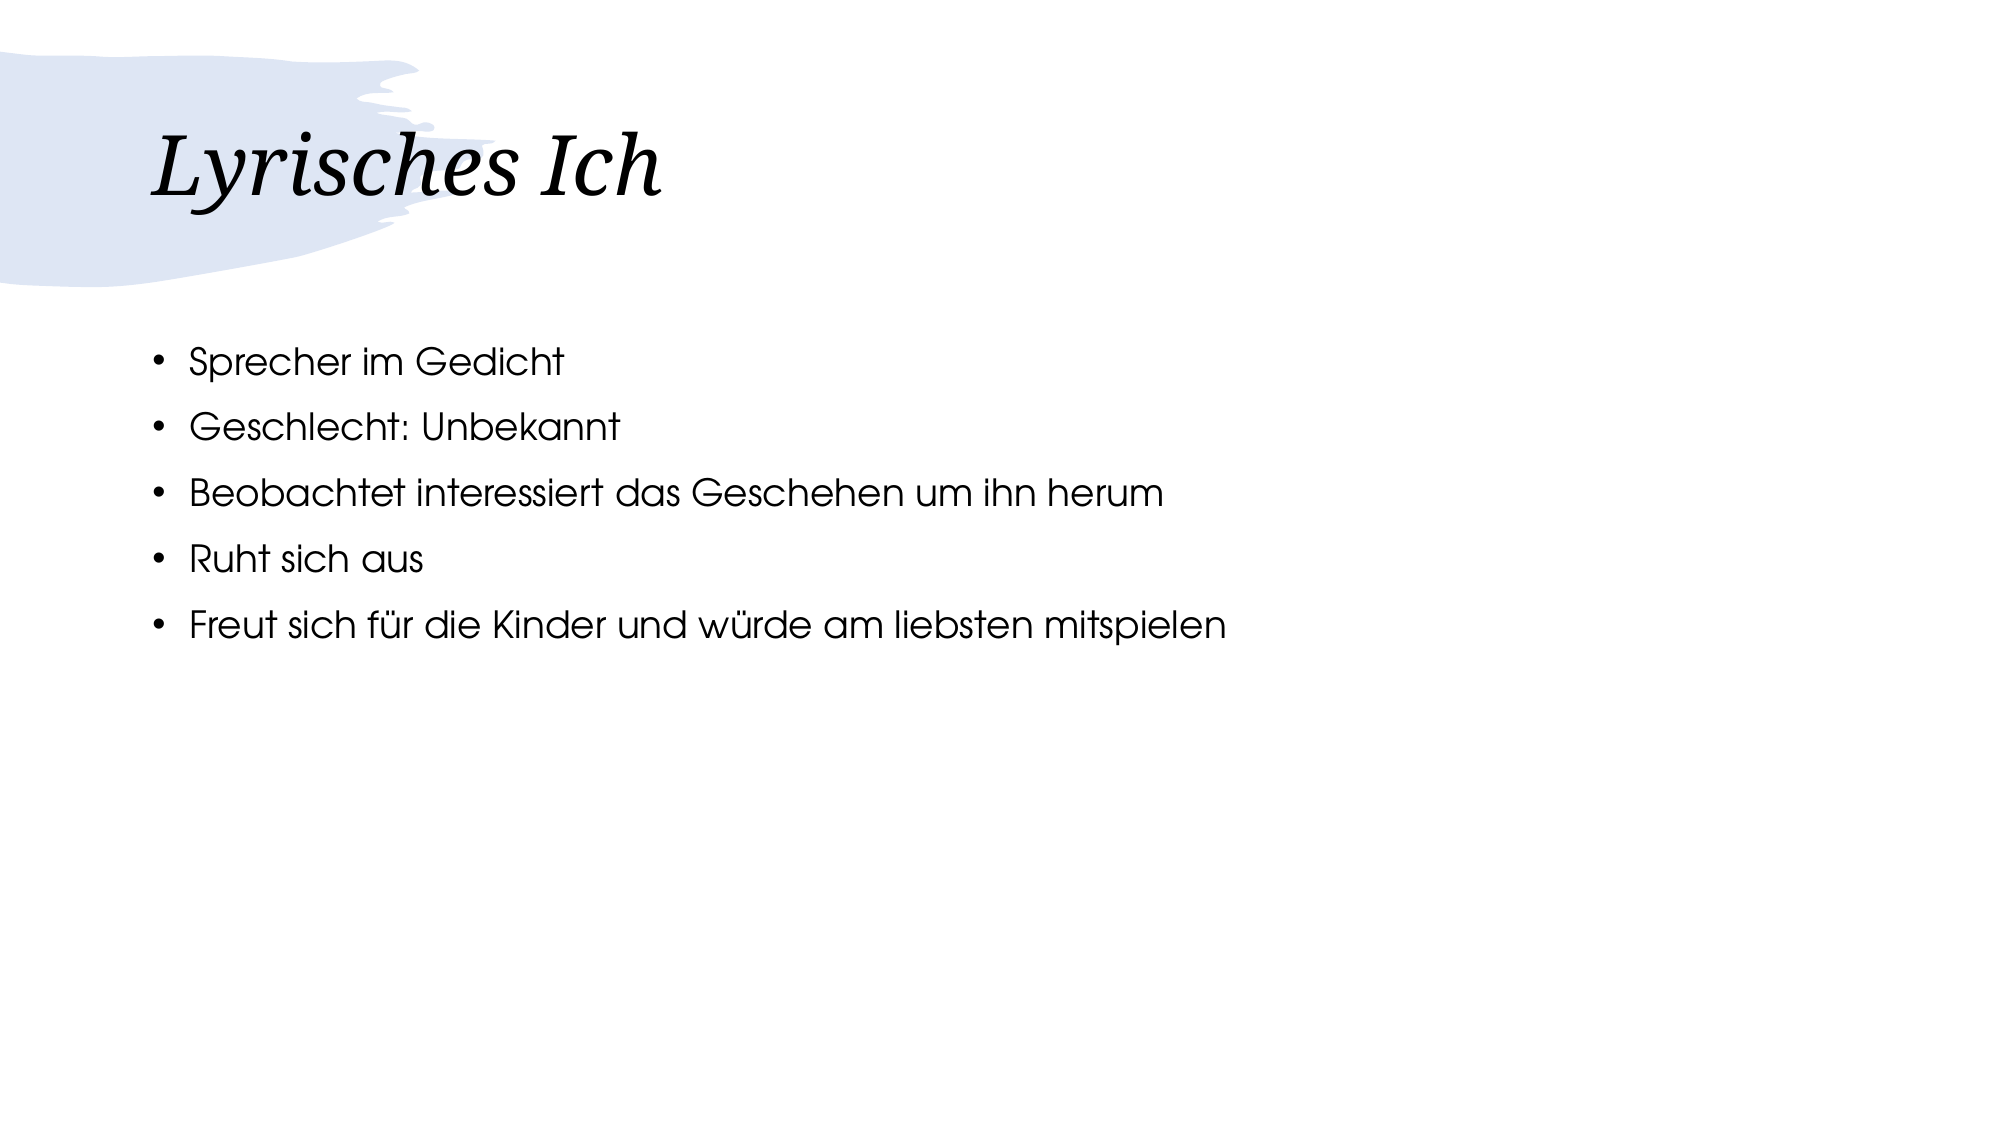

# Lyrisches Ich
Sprecher im Gedicht
Geschlecht: Unbekannt
Beobachtet interessiert das Geschehen um ihn herum
Ruht sich aus
Freut sich für die Kinder und würde am liebsten mitspielen